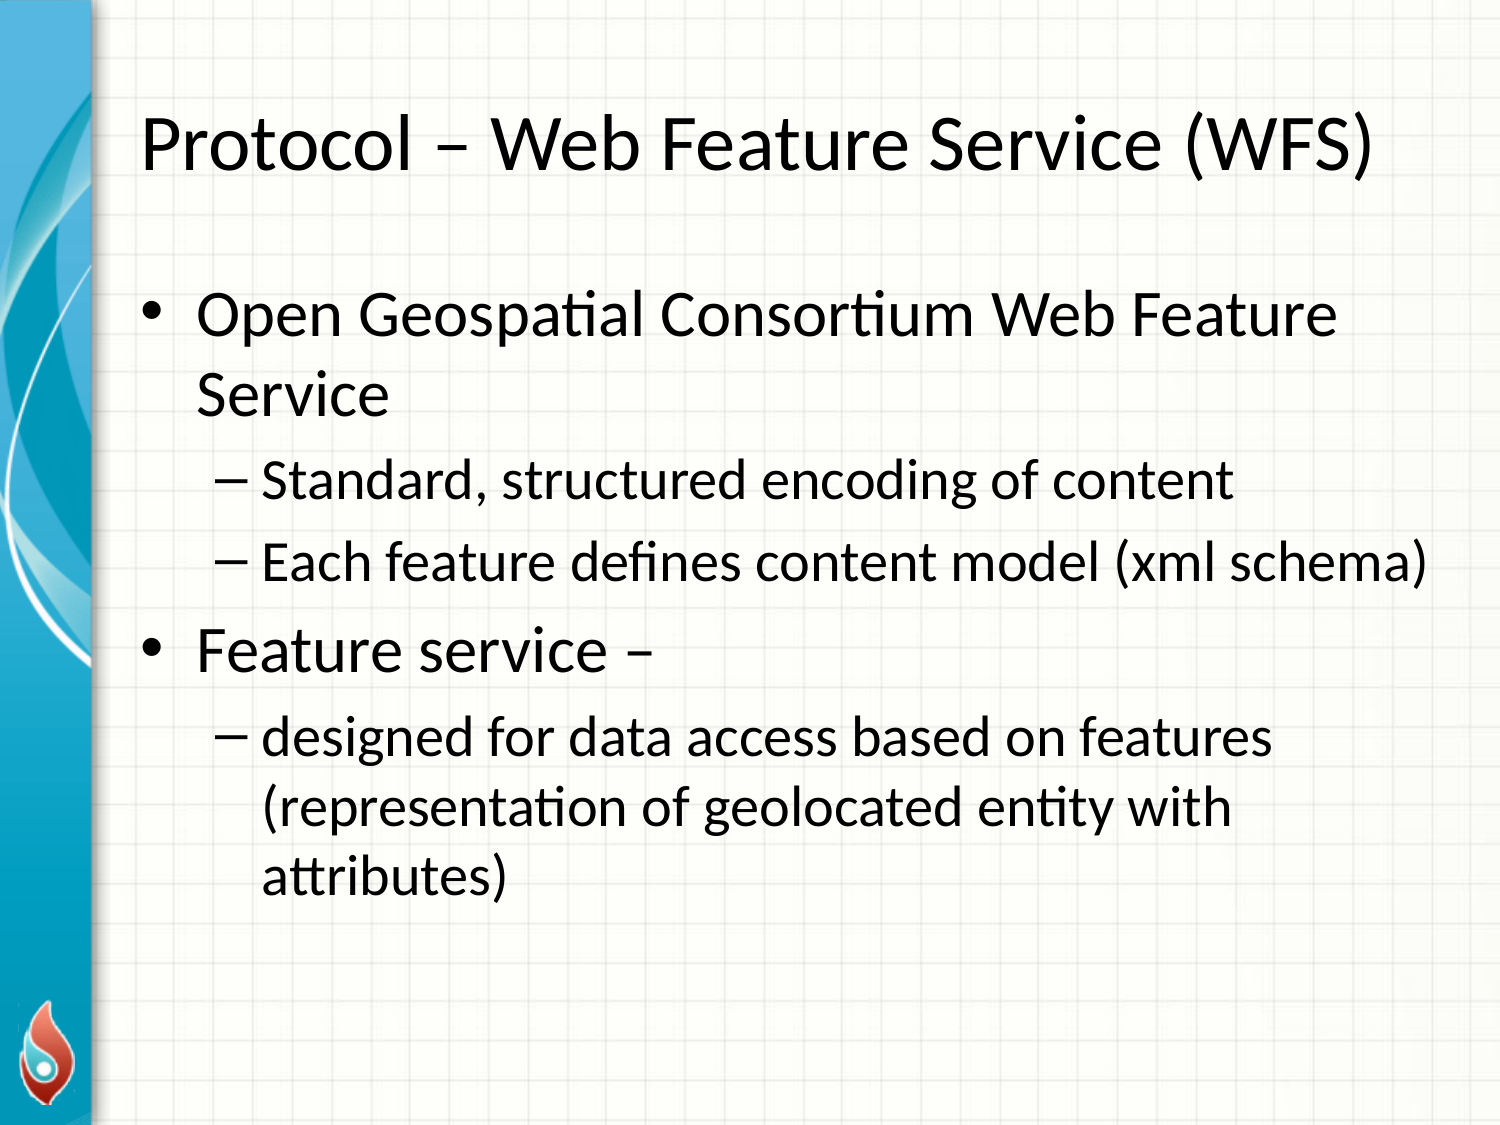

# Protocol – Web Feature Service (WFS)
Open Geospatial Consortium Web Feature Service
Standard, structured encoding of content
Each feature defines content model (xml schema)
Feature service –
designed for data access based on features (representation of geolocated entity with attributes)